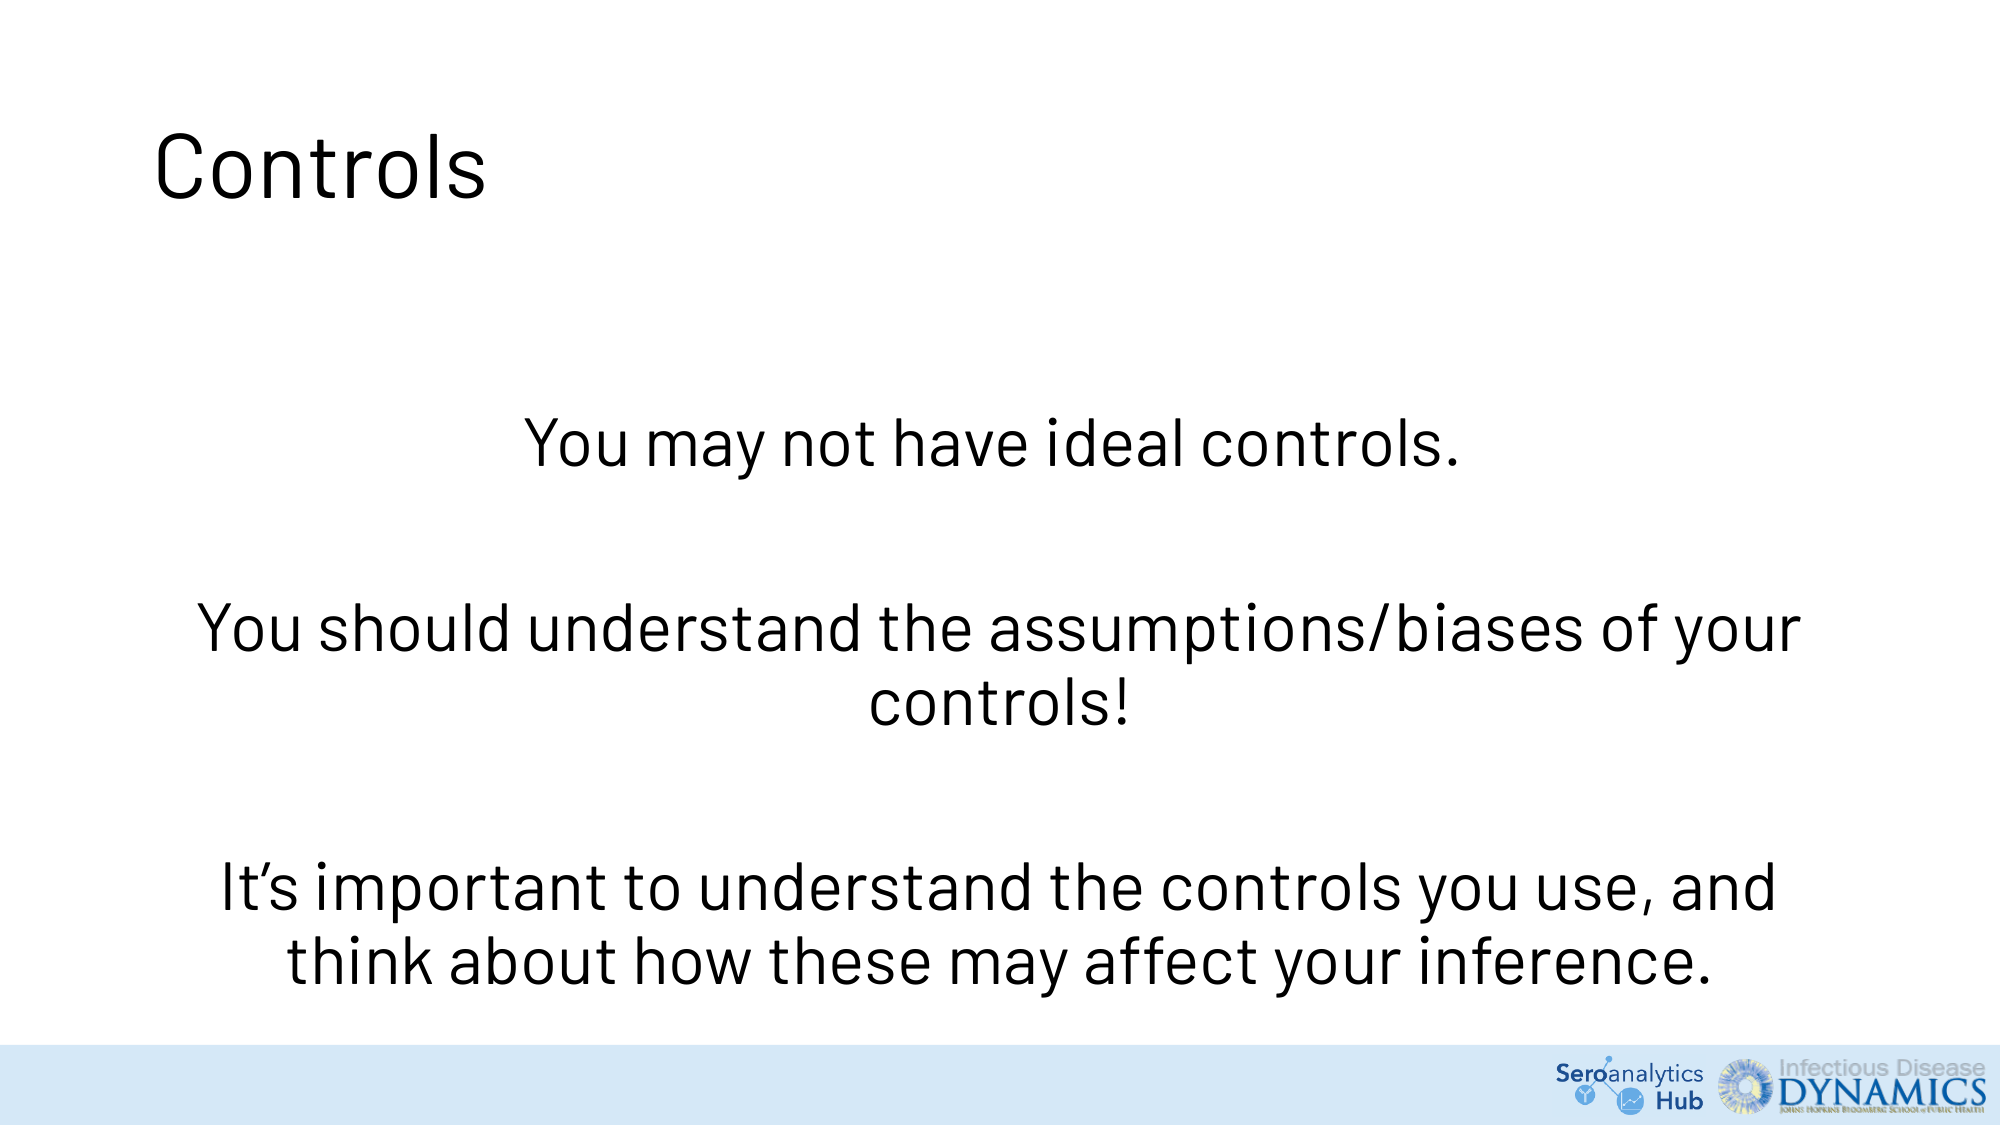

# Controls

You may not have ideal controls.

You should understand the assumptions/biases of your controls!

It’s important to understand the controls you use, and think about how these may affect your inference.